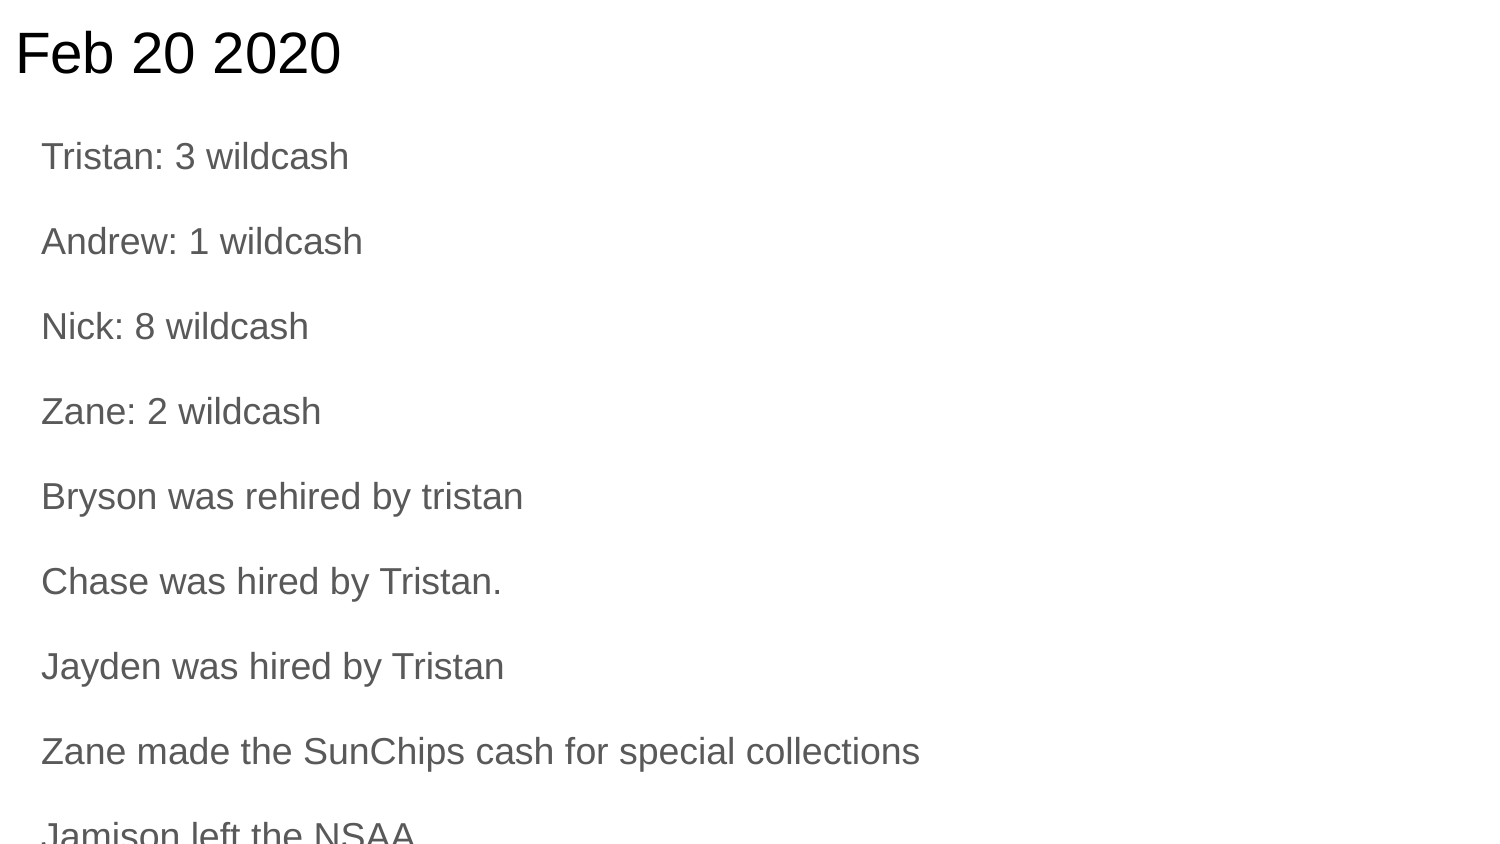

# Feb 20 2020
Tristan: 3 wildcash
Andrew: 1 wildcash
Nick: 8 wildcash
Zane: 2 wildcash
Bryson was rehired by tristan
Chase was hired by Tristan.
Jayden was hired by Tristan
Zane made the SunChips cash for special collections
Jamison left the NSAA